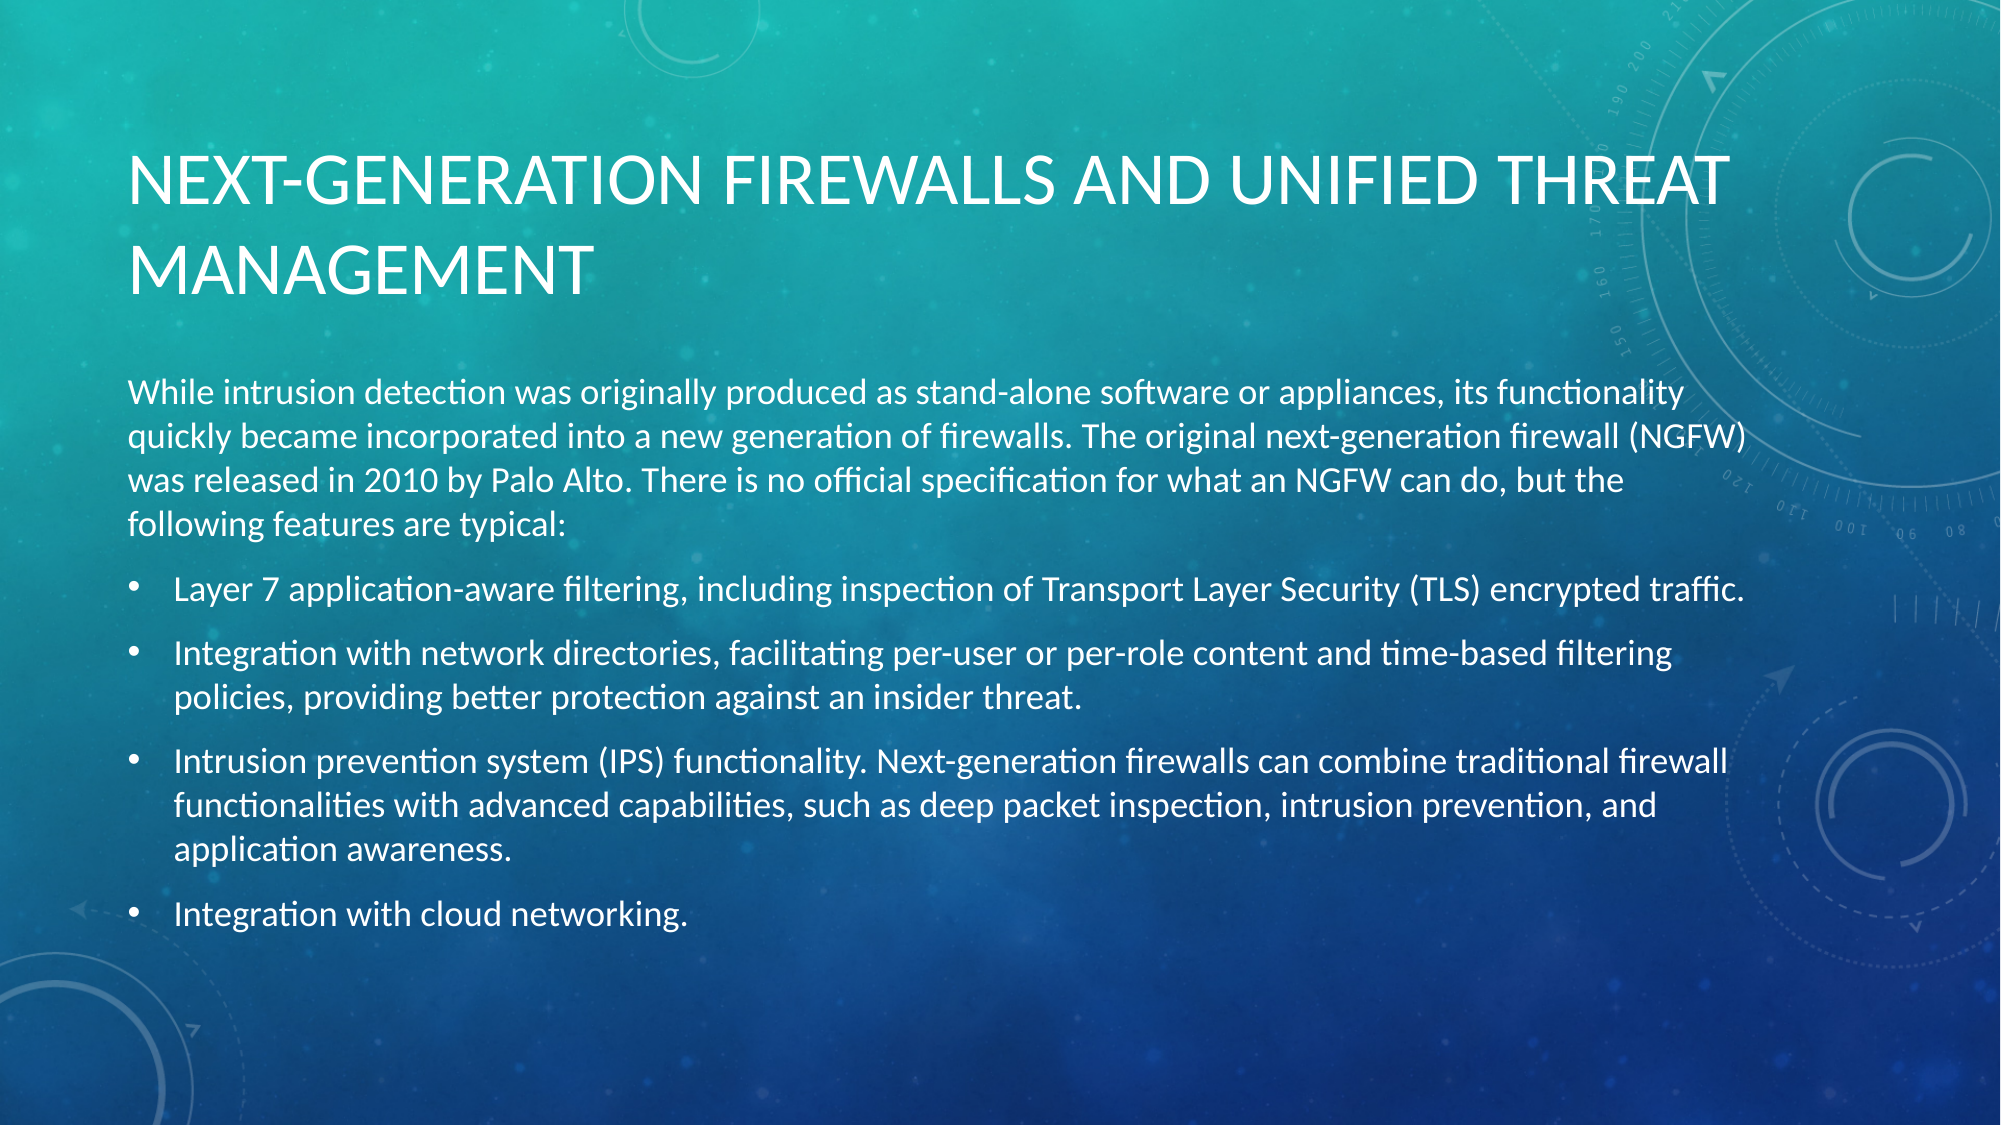

# Next-Generation Firewalls and Unified Threat Management
While intrusion detection was originally produced as stand-alone software or appliances, its functionality quickly became incorporated into a new generation of firewalls. The original next-generation firewall (NGFW) was released in 2010 by Palo Alto. There is no official specification for what an NGFW can do, but the following features are typical:
Layer 7 application-aware filtering, including inspection of Transport Layer Security (TLS) encrypted traffic.
Integration with network directories, facilitating per-user or per-role content and time-based filtering policies, providing better protection against an insider threat.
Intrusion prevention system (IPS) functionality. Next-generation firewalls can combine traditional firewall functionalities with advanced capabilities, such as deep packet inspection, intrusion prevention, and application awareness.
Integration with cloud networking.